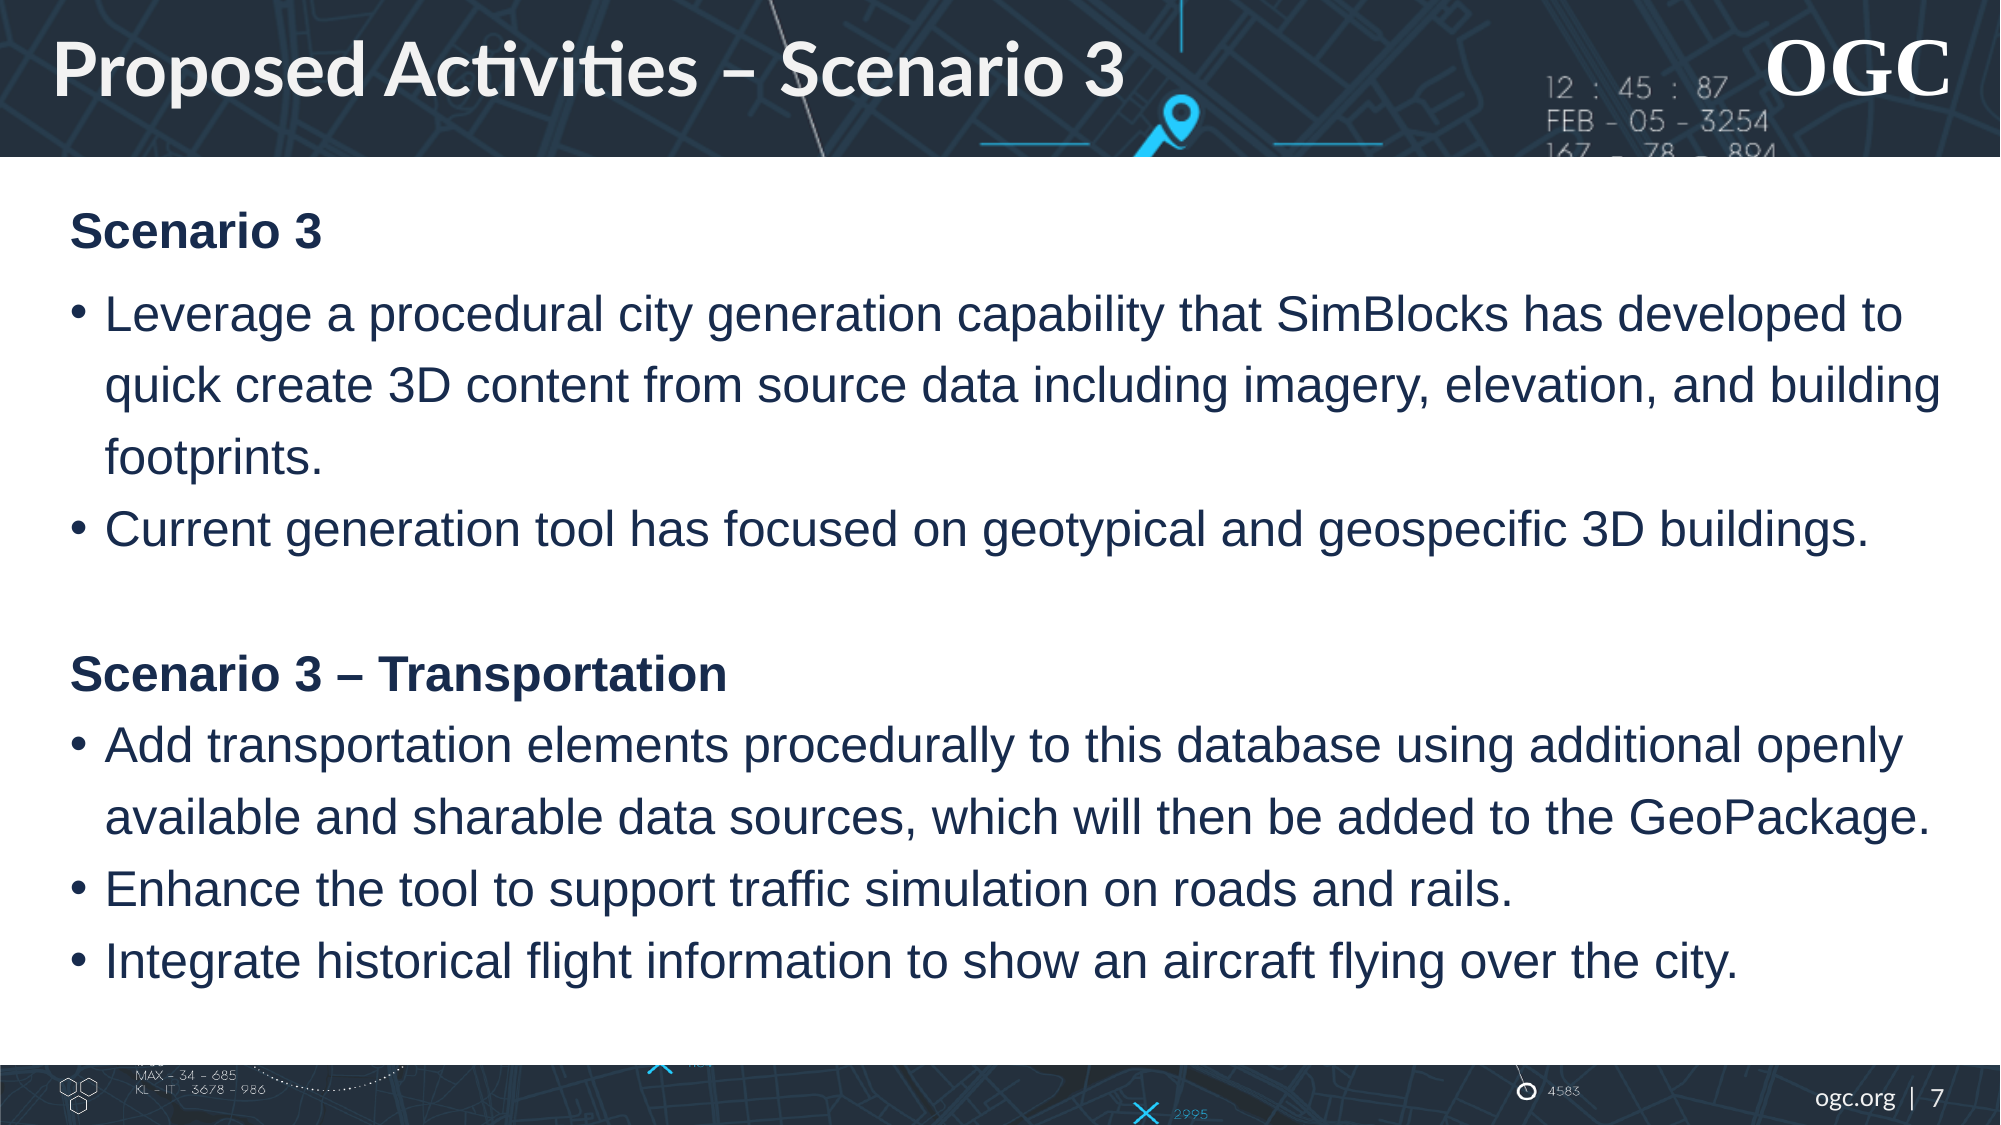

# Proposed Activities – Scenario 3
Scenario 3
Leverage a procedural city generation capability that SimBlocks has developed to quick create 3D content from source data including imagery, elevation, and building footprints.
Current generation tool has focused on geotypical and geospecific 3D buildings.

Scenario 3 – Transportation
Add transportation elements procedurally to this database using additional openly available and sharable data sources, which will then be added to the GeoPackage.
Enhance the tool to support traffic simulation on roads and rails.
Integrate historical flight information to show an aircraft flying over the city.

7